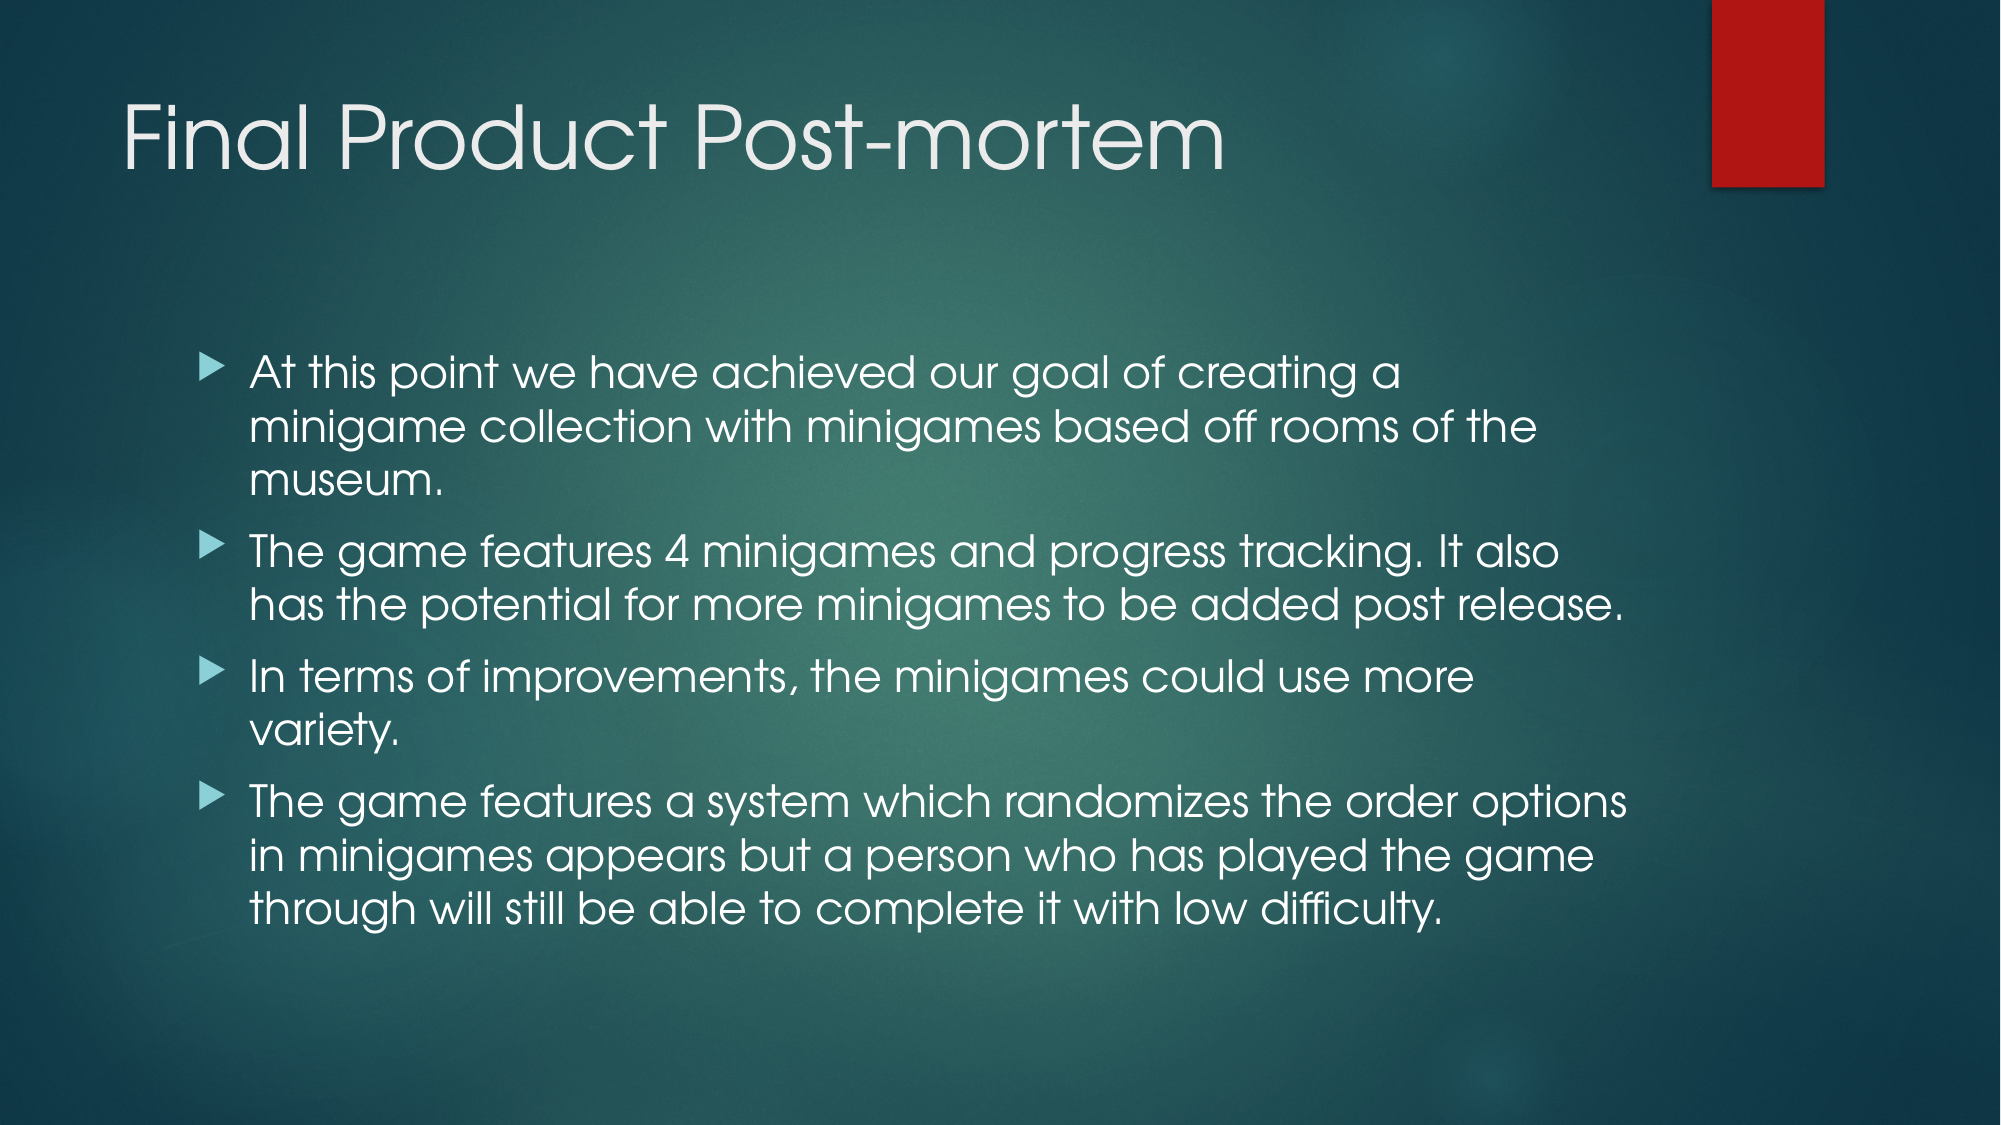

# Final Product Post-mortem
At this point we have achieved our goal of creating a minigame collection with minigames based off rooms of the museum.
The game features 4 minigames and progress tracking. It also has the potential for more minigames to be added post release.
In terms of improvements, the minigames could use more variety.
The game features a system which randomizes the order options in minigames appears but a person who has played the game through will still be able to complete it with low difficulty.